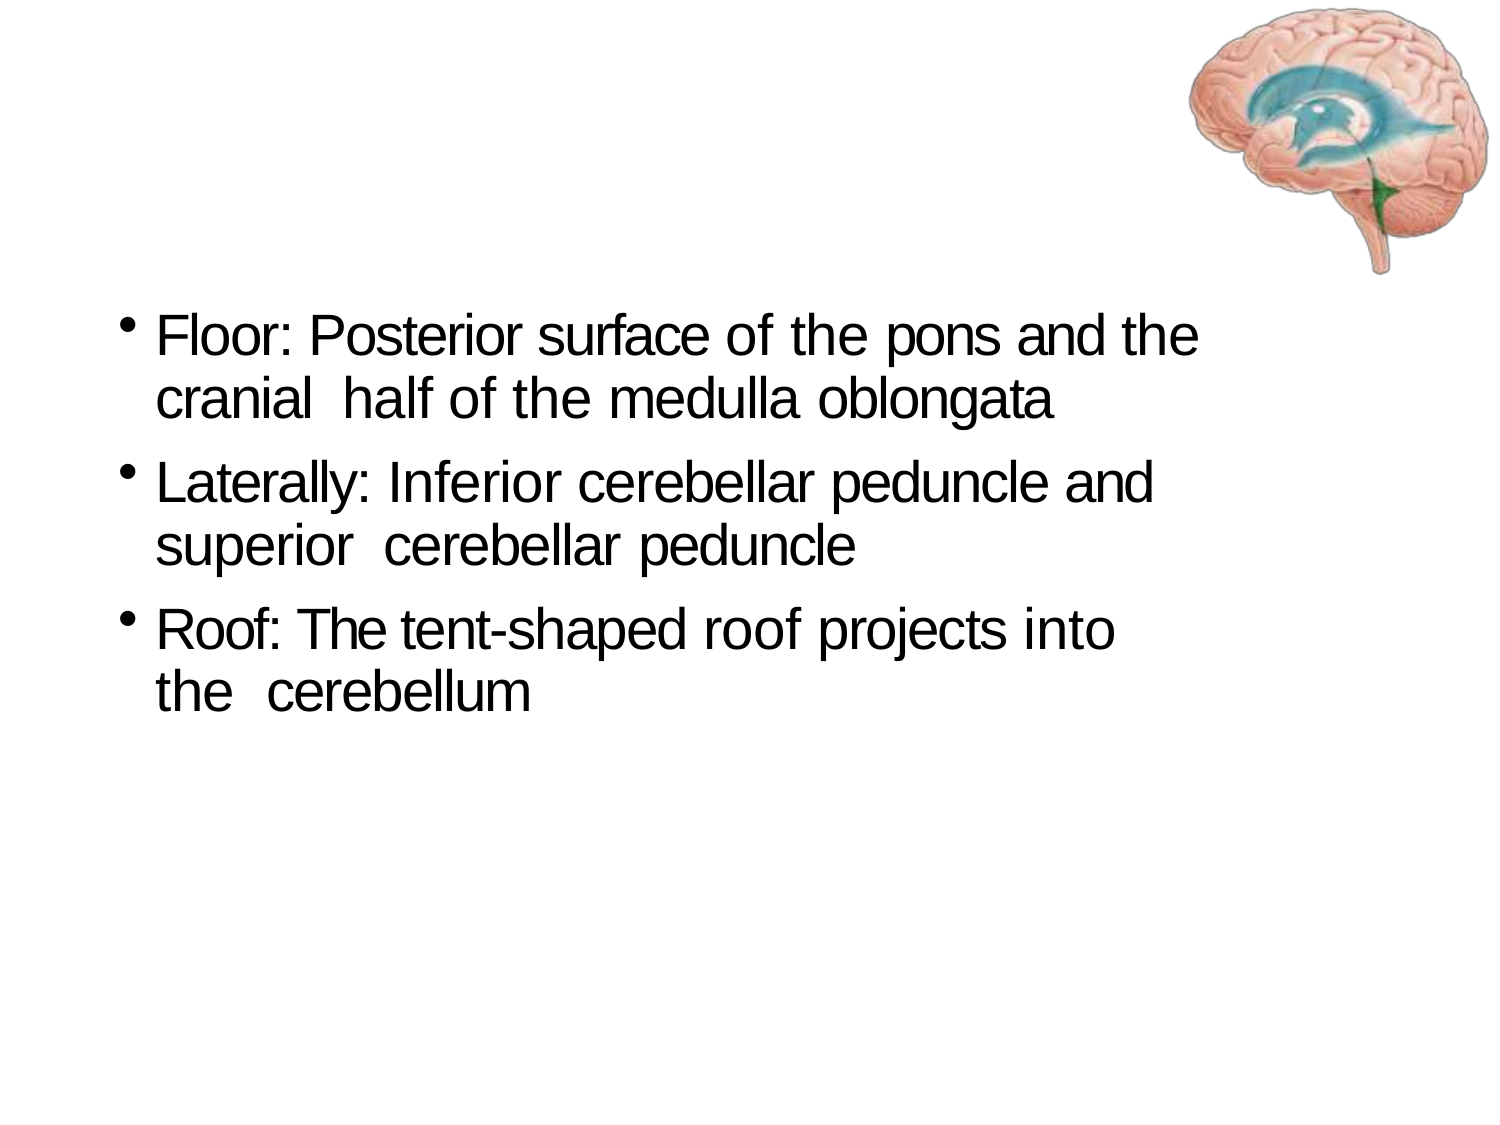

Floor: Posterior surface of the pons and the cranial  half of the medulla oblongata
Laterally: Inferior cerebellar peduncle and superior  cerebellar peduncle
Roof: The tent-shaped roof projects into the  cerebellum